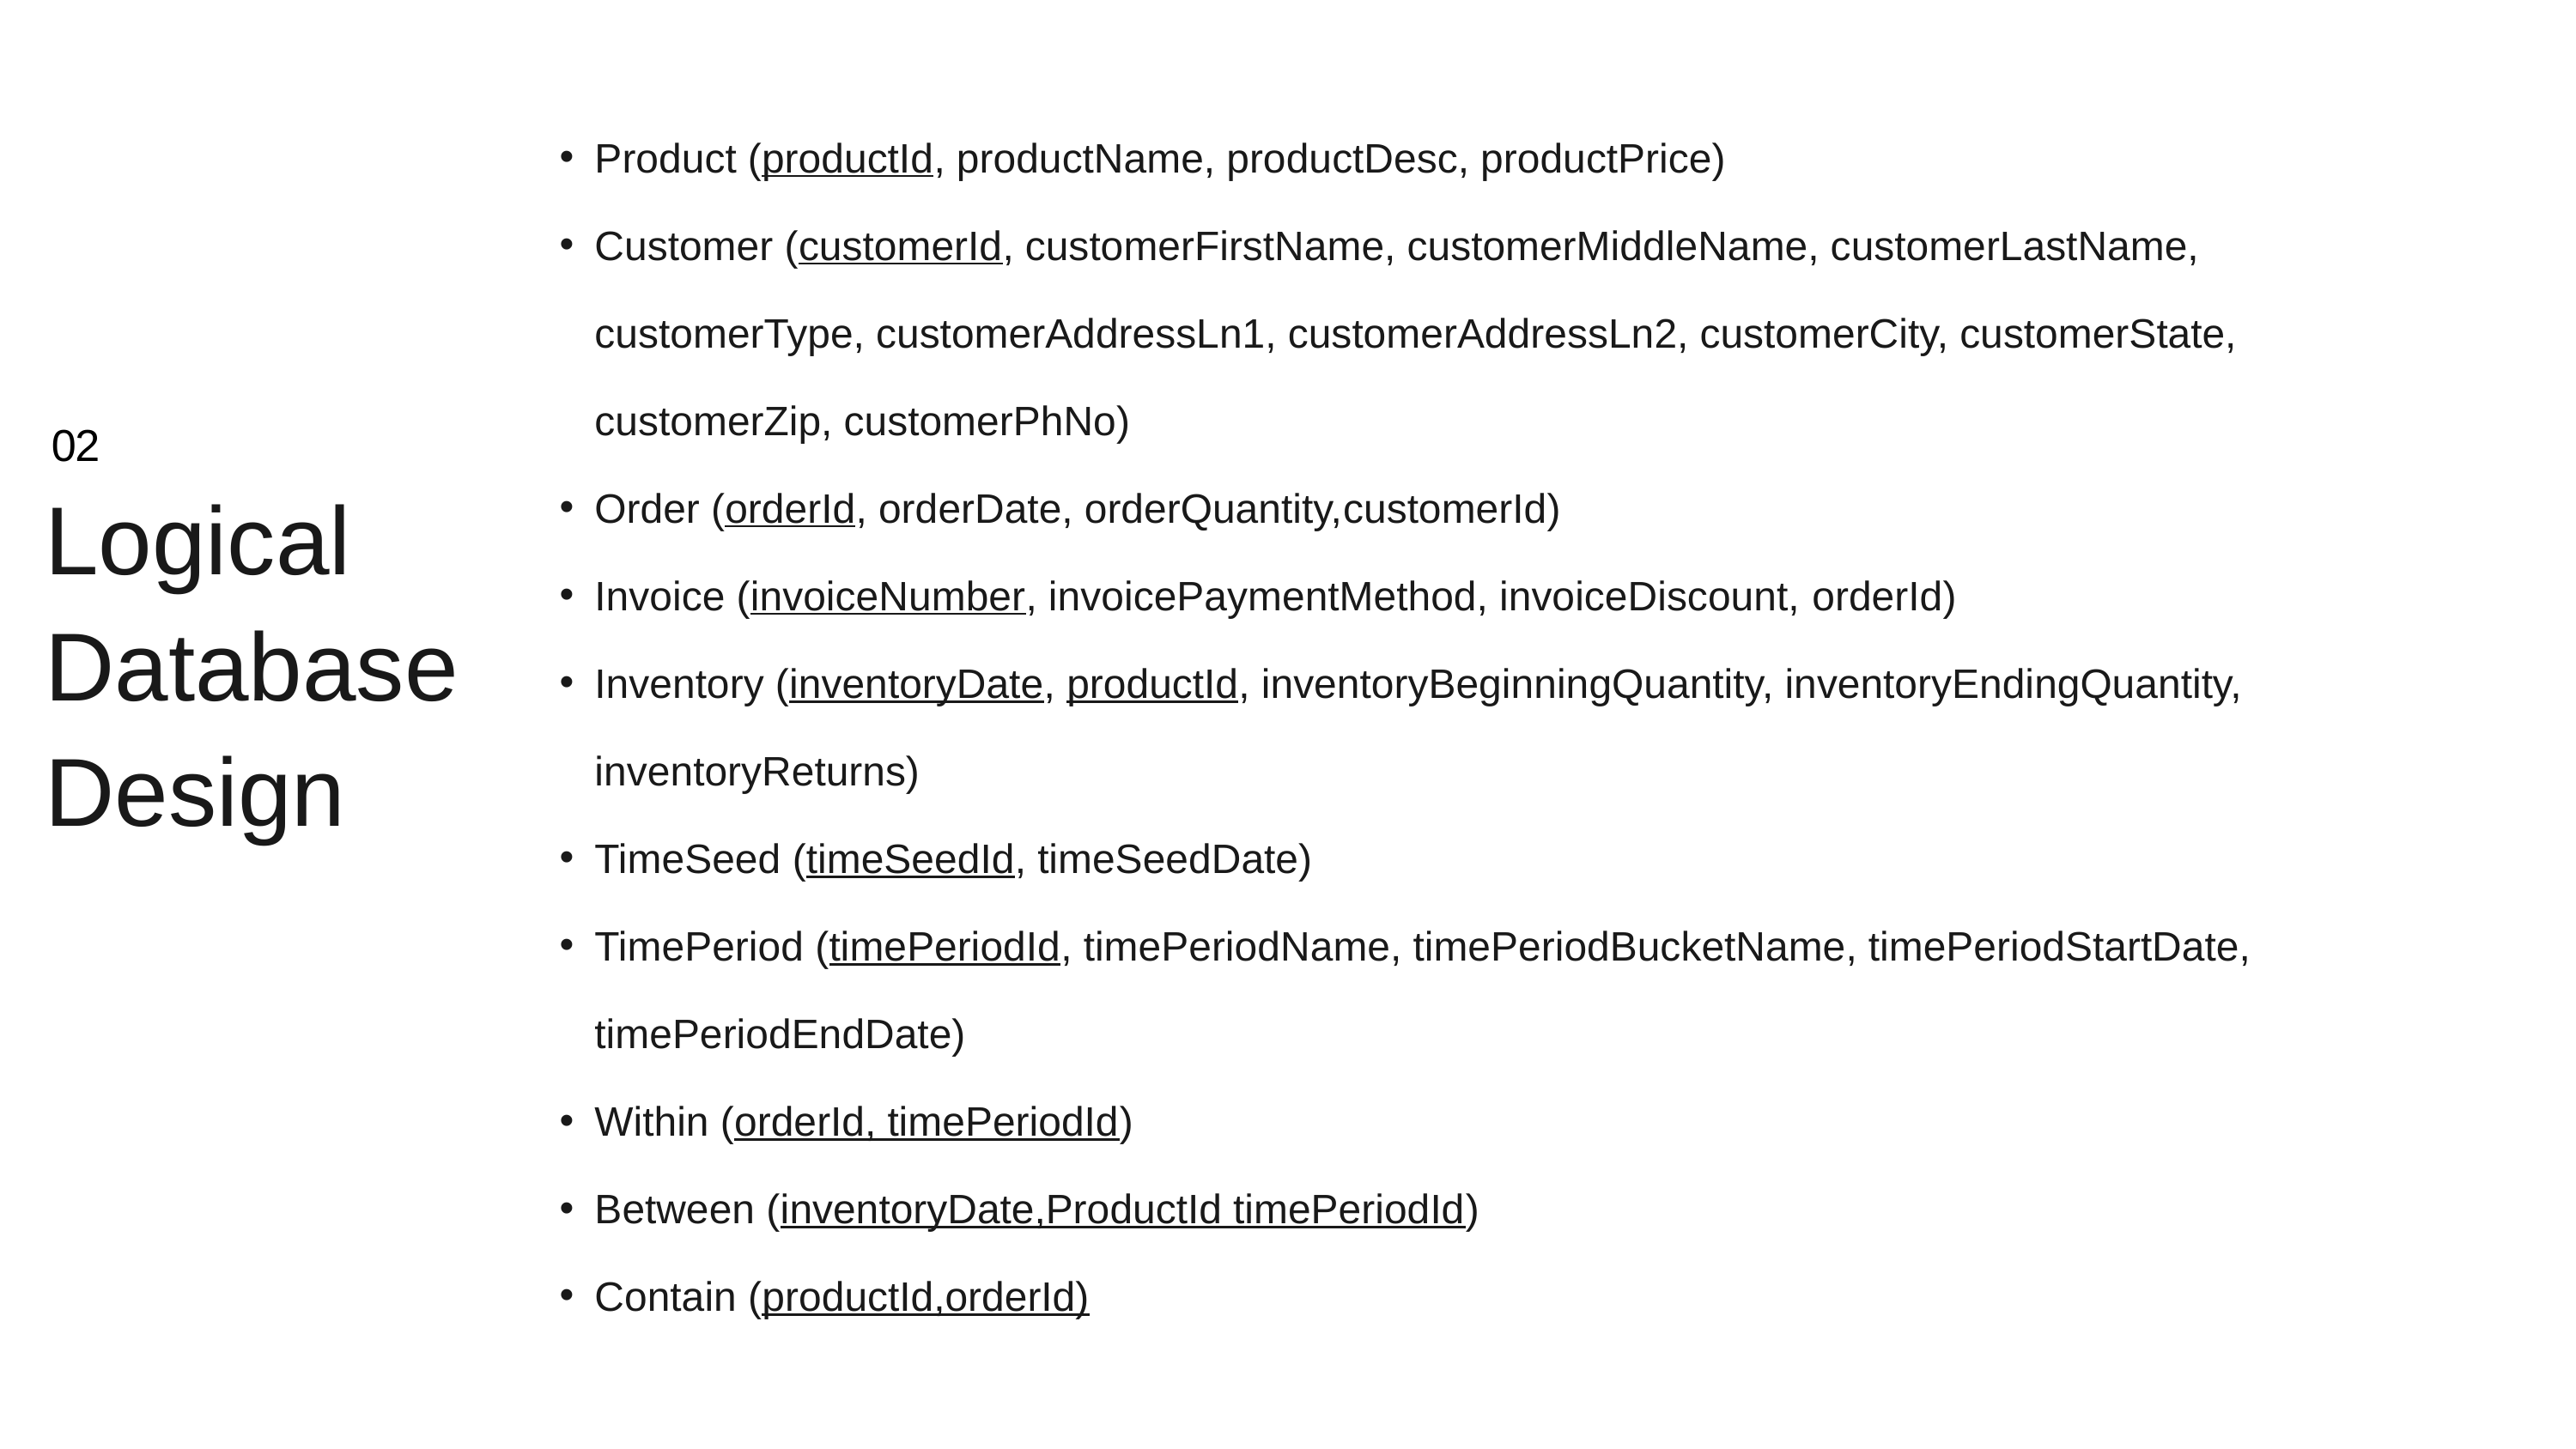

Product (productId, productName, productDesc, productPrice)
Customer (customerId, customerFirstName, customerMiddleName, customerLastName, customerType, customerAddressLn1, customerAddressLn2, customerCity, customerState, customerZip, customerPhNo)
Order (orderId, orderDate, orderQuantity,customerId)
Invoice (invoiceNumber, invoicePaymentMethod, invoiceDiscount, orderId)
Inventory (inventoryDate, productId, inventoryBeginningQuantity, inventoryEndingQuantity, inventoryReturns)
TimeSeed (timeSeedId, timeSeedDate)
TimePeriod (timePeriodId, timePeriodName, timePeriodBucketName, timePeriodStartDate, timePeriodEndDate)
Within (orderId, timePeriodId)
Between (inventoryDate,ProductId timePeriodId)
Contain (productId,orderId)
02
Logical
Database
Design